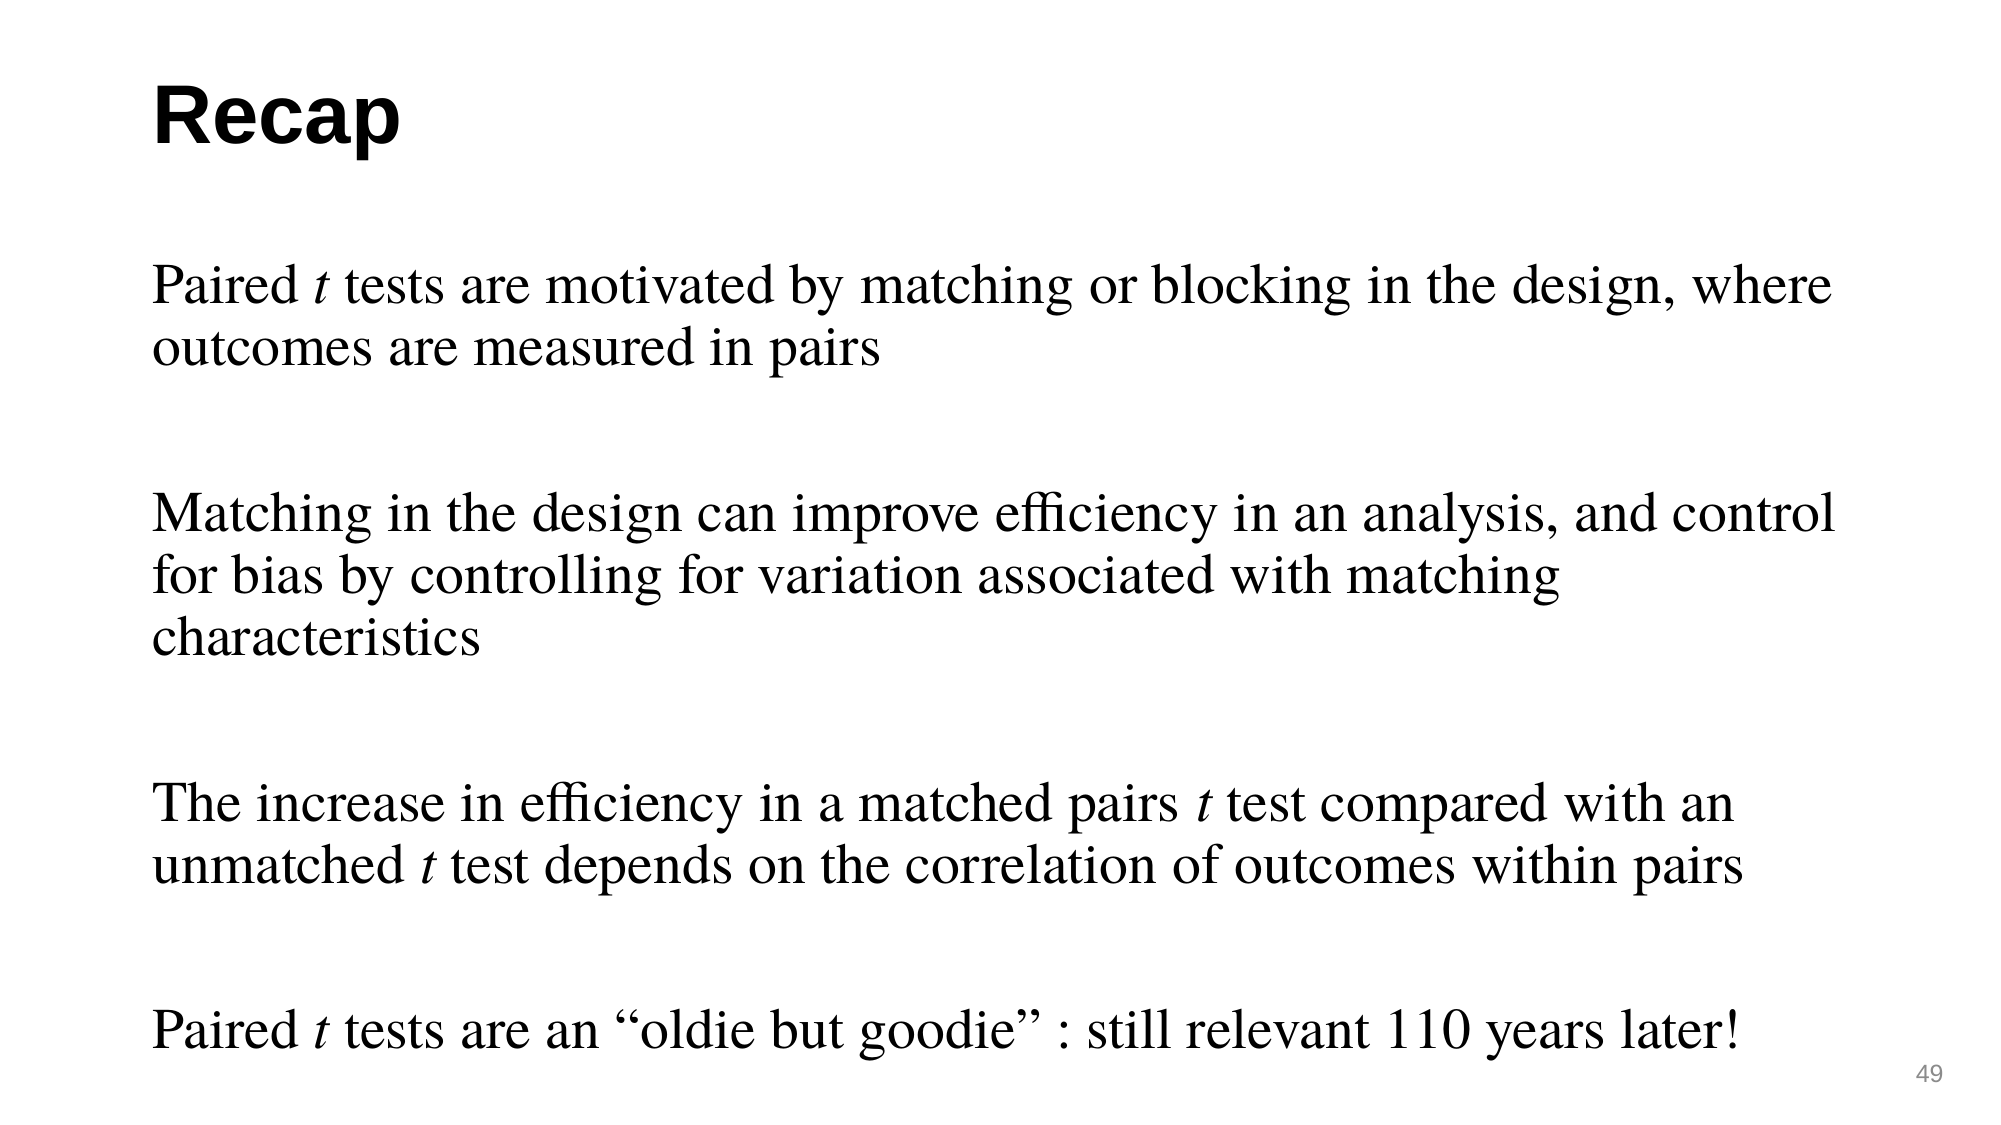

# Recap
Paired t tests are motivated by matching or blocking in the design, where outcomes are measured in pairs

Matching in the design can improve efficiency in an analysis, and control for bias by controlling for variation associated with matching characteristics

The increase in efficiency in a matched pairs t test compared with an unmatched t test depends on the correlation of outcomes within pairs

Paired t tests are an “oldie but goodie” : still relevant 110 years later!

49